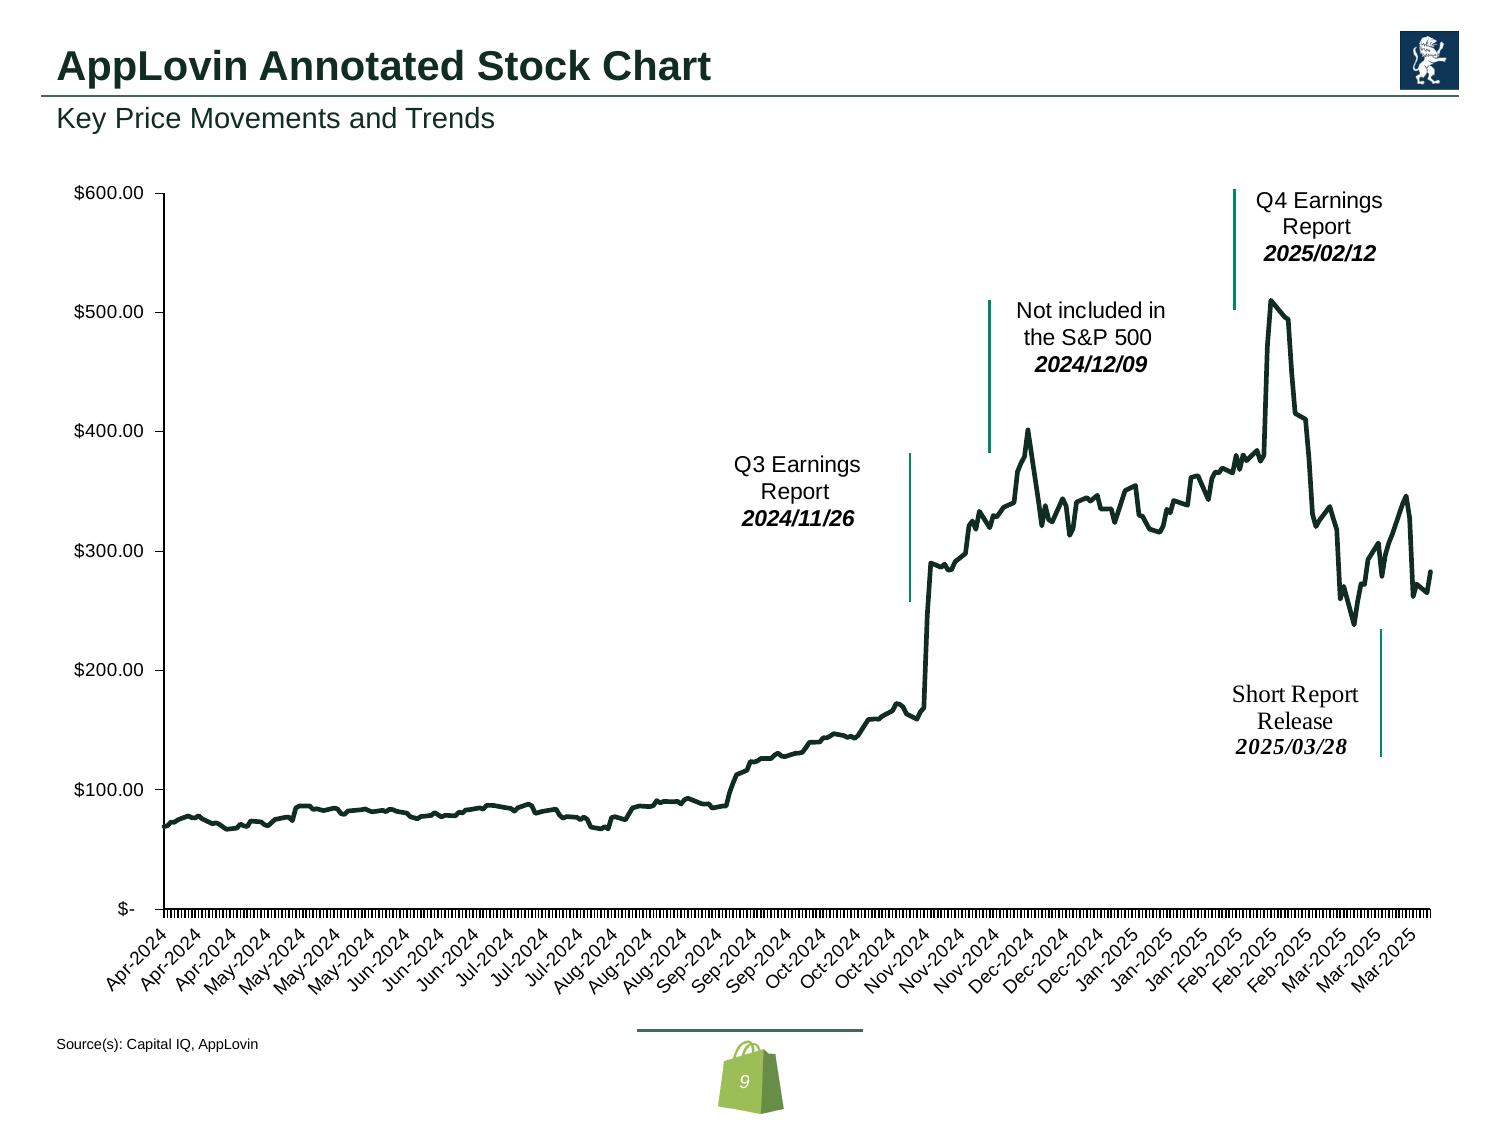

# AppLovin Annotated Stock Chart
Key Price Movements and Trends

### Chart

| Category |  |
|---|---|
| 45383 | 69.14 |
| 45384 | 69.72 |
| 45385 | 72.86 |
| 45386 | 72.78 |
| 45387 | 74.795 |
| 45390 | 78.05 |
| 45391 | 76.52 |
| 45392 | 76.34 |
| 45393 | 78.24 |
| 45394 | 75.57 |
| 45397 | 71.43 |
| 45398 | 72.32 |
| 45399 | 70.9 |
| 45400 | 68.86 |
| 45401 | 66.8 |
| 45404 | 67.85 |
| 45405 | 71.185 |
| 45406 | 69.7 |
| 45407 | 69.21 |
| 45408 | 73.82 |
| 45411 | 72.99 |
| 45412 | 70.57 |
| 45413 | 69.74 |
| 45414 | 72.47 |
| 45415 | 75.07 |
| 45418 | 76.85 |
| 45419 | 77.09 |
| 45420 | 74.0 |
| 45421 | 84.69 |
| 45422 | 86.43 |
| 45425 | 86.37 |
| 45426 | 83.44 |
| 45427 | 84.06 |
| 45428 | 83.23 |
| 45429 | 82.49 |
| 45432 | 84.57 |
| 45433 | 84.0 |
| 45434 | 80.0 |
| 45435 | 79.26 |
| 45436 | 82.15 |
| 45440 | 83.23 |
| 45441 | 83.89 |
| 45442 | 82.5 |
| 45443 | 81.48 |
| 45446 | 82.7 |
| 45447 | 81.64 |
| 45448 | 83.67 |
| 45449 | 83.23 |
| 45450 | 81.91 |
| 45453 | 80.38 |
| 45454 | 77.35 |
| 45455 | 76.54 |
| 45456 | 75.65 |
| 45457 | 77.52 |
| 45460 | 78.46 |
| 45461 | 80.84 |
| 45463 | 77.18 |
| 45464 | 78.58 |
| 45467 | 78.05 |
| 45468 | 81.21 |
| 45469 | 80.48 |
| 45470 | 83.12 |
| 45471 | 83.22 |
| 45474 | 84.82 |
| 45475 | 83.68 |
| 45476 | 86.96 |
| 45478 | 86.8 |
| 45481 | 85.18 |
| 45482 | 84.71 |
| 45483 | 84.36 |
| 45484 | 82.01 |
| 45485 | 84.86 |
| 45488 | 87.93 |
| 45489 | 86.53 |
| 45490 | 80.19 |
| 45491 | 80.93 |
| 45492 | 81.8 |
| 45495 | 83.24 |
| 45496 | 83.81 |
| 45497 | 78.68 |
| 45498 | 76.17 |
| 45499 | 77.53 |
| 45502 | 76.85 |
| 45503 | 74.83 |
| 45504 | 77.1 |
| 45505 | 75.09 |
| 45506 | 68.72 |
| 45509 | 67.14 |
| 45510 | 69.0 |
| 45511 | 67.19 |
| 45512 | 76.73 |
| 45513 | 77.38 |
| 45516 | 74.76 |
| 45517 | 79.79 |
| 45518 | 84.64 |
| 45519 | 85.58 |
| 45520 | 86.35 |
| 45523 | 85.815 |
| 45524 | 86.58 |
| 45525 | 90.89 |
| 45526 | 89.0 |
| 45527 | 90.2 |
| 45530 | 89.89 |
| 45531 | 90.3 |
| 45532 | 88.0 |
| 45533 | 91.61 |
| 45534 | 92.87 |
| 45538 | 88.13 |
| 45539 | 87.88 |
| 45540 | 88.19 |
| 45541 | 84.57 |
| 45544 | 86.31 |
| 45545 | 86.23 |
| 45546 | 97.57 |
| 45547 | 105.61 |
| 45548 | 112.58 |
| 45551 | 116.25 |
| 45552 | 123.64 |
| 45553 | 123.16 |
| 45554 | 124.0 |
| 45555 | 126.09 |
| 45558 | 126.12 |
| 45559 | 129.08 |
| 45560 | 130.71 |
| 45561 | 128.13 |
| 45562 | 127.75 |
| 45565 | 130.55 |
| 45566 | 130.65 |
| 45567 | 131.36 |
| 45568 | 135.25 |
| 45569 | 139.66 |
| 45572 | 139.95 |
| 45573 | 143.51 |
| 45574 | 143.4 |
| 45575 | 144.84 |
| 45576 | 147.0 |
| 45579 | 145.3 |
| 45580 | 143.81 |
| 45581 | 144.85 |
| 45582 | 143.0 |
| 45583 | 145.22 |
| 45586 | 158.85 |
| 45587 | 158.95 |
| 45588 | 159.4 |
| 45589 | 159.0 |
| 45590 | 161.63 |
| 45593 | 166.185 |
| 45594 | 172.24 |
| 45595 | 171.65 |
| 45596 | 169.39 |
| 45597 | 163.53 |
| 45600 | 159.11 |
| 45601 | 165.18 |
| 45602 | 168.55 |
| 45603 | 246.53 |
| 45604 | 290.01 |
| 45607 | 286.43 |
| 45608 | 289.03 |
| 45609 | 283.96 |
| 45610 | 284.49 |
| 45611 | 291.09 |
| 45614 | 298.0 |
| 45615 | 321.19 |
| 45616 | 325.22 |
| 45617 | 318.24 |
| 45618 | 333.31 |
| 45621 | 319.59 |
| 45622 | 329.77 |
| 45623 | 328.56 |
| 45625 | 336.75 |
| 45628 | 340.59 |
| 45629 | 366.55 |
| 45630 | 373.7 |
| 45631 | 379.07 |
| 45632 | 401.5 |
| 45635 | 342.54 |
| 45636 | 321.06 |
| 45637 | 338.21 |
| 45638 | 326.21 |
| 45639 | 324.47 |
| 45642 | 343.96 |
| 45643 | 337.89 |
| 45644 | 313.07 |
| 45645 | 318.74 |
| 45646 | 340.99 |
| 45649 | 344.82 |
| 45650 | 341.83 |
| 45652 | 346.73 |
| 45653 | 335.17 |
| 45656 | 335.38 |
| 45657 | 323.83 |
| 45659 | 341.78 |
| 45660 | 350.65 |
| 45663 | 354.93 |
| 45664 | 330.005 |
| 45665 | 329.2 |
| 45667 | 318.48 |
| 45670 | 315.68 |
| 45671 | 321.09 |
| 45672 | 335.03 |
| 45673 | 332.01 |
| 45674 | 342.34 |
| 45678 | 338.39 |
| 45679 | 361.72 |
| 45680 | 362.52 |
| 45681 | 363.1 |
| 45684 | 343.02 |
| 45685 | 360.75 |
| 45686 | 366.34 |
| 45687 | 365.51 |
| 45688 | 369.59 |
| 45691 | 365.44 |
| 45692 | 380.26 |
| 45693 | 368.27 |
| 45694 | 380.63 |
| 45695 | 375.72 |
| 45698 | 384.4 |
| 45699 | 375.25 |
| 45700 | 380.32 |
| 45701 | 471.67 |
| 45702 | 510.13 |
| 45706 | 496.0 |
| 45707 | 494.17 |
| 45708 | 450.01 |
| 45709 | 415.31 |
| 45712 | 410.45 |
| 45713 | 377.06 |
| 45714 | 331.0 |
| 45715 | 320.49 |
| 45716 | 325.74 |
| 45719 | 337.34 |
| 45720 | 327.23 |
| 45721 | 318.0 |
| 45722 | 259.63 |
| 45723 | 270.48 |
| 45726 | 238.08 |
| 45727 | 257.76 |
| 45728 | 272.59 |
| 45729 | 272.0 |
| 45730 | 292.89 |
| 45733 | 306.85 |
| 45734 | 278.84 |
| 45735 | 297.03 |
| 45736 | 306.74 |
| 45737 | 314.03 |
| 45740 | 339.72 |
| 45741 | 346.29 |
| 45742 | 327.62 |
| 45743 | 261.7 |
| 45744 | 272.38 |
| 45747 | 264.97 |
| 45748 | 282.7 |
Source(s): Capital IQ, AppLovin